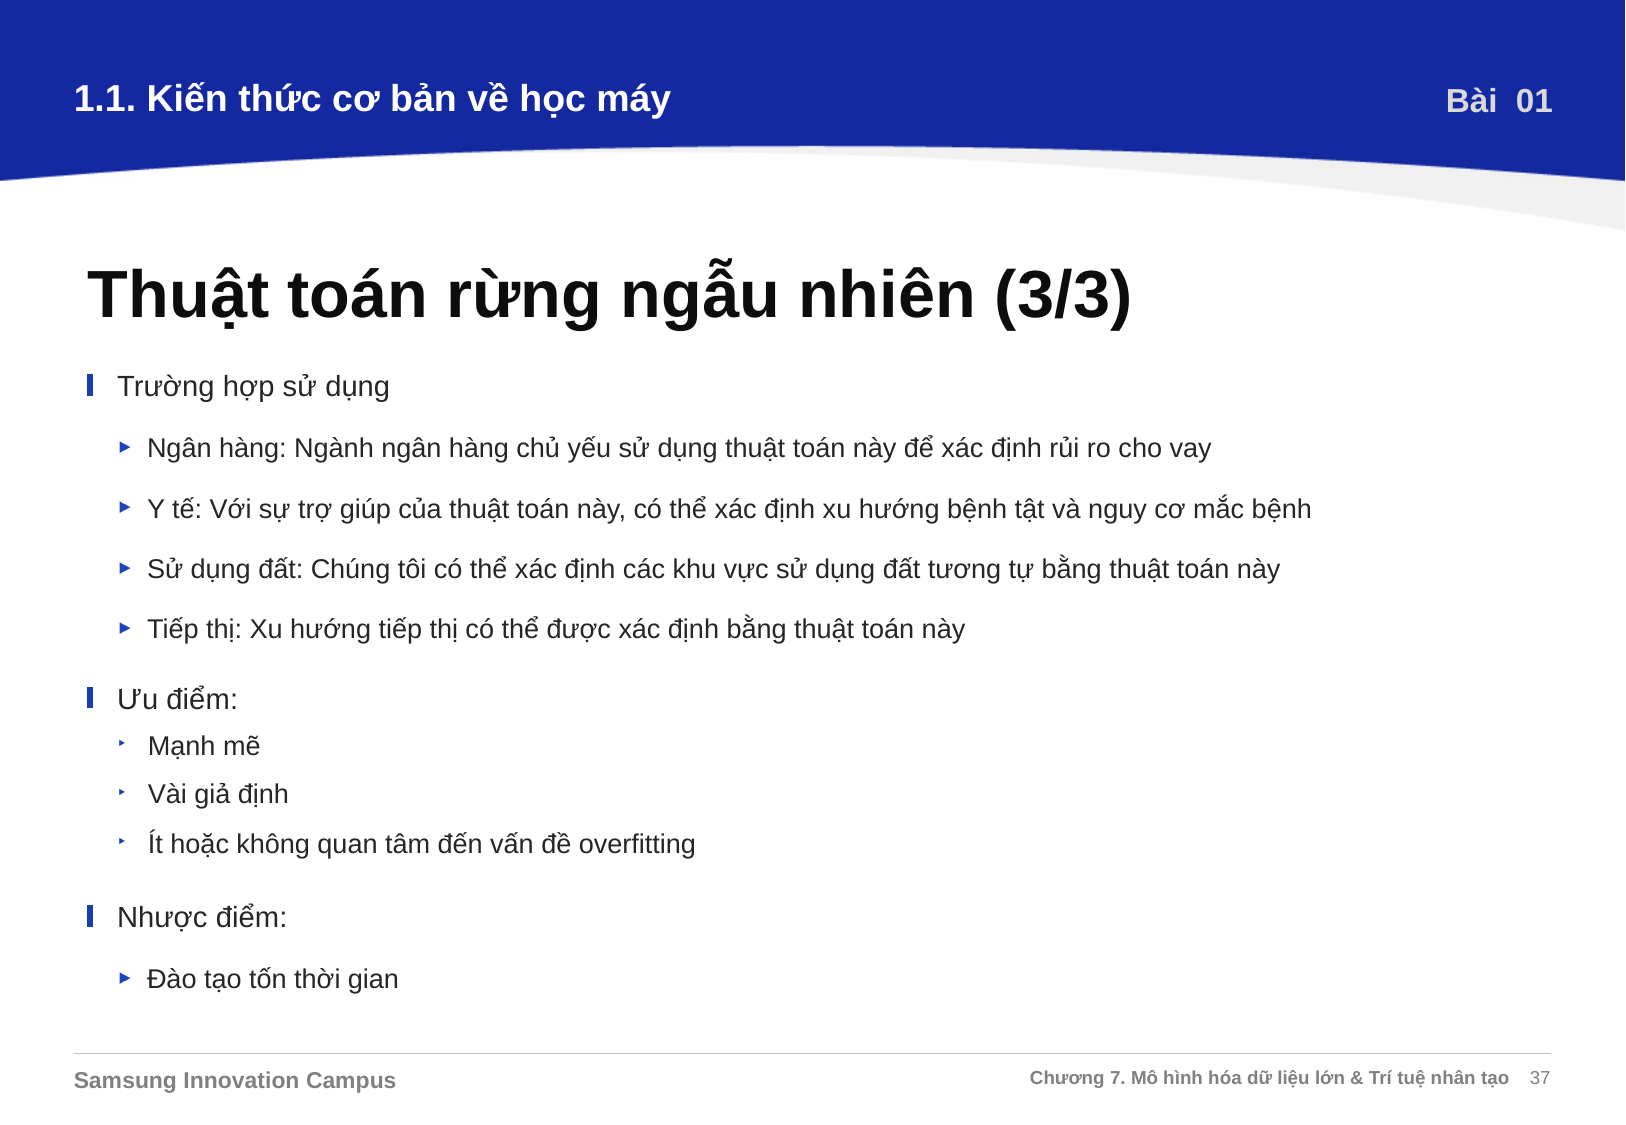

1.1. Kiến thức cơ bản về học máy
Bài  01

Thuật toán rừng ngẫu nhiên (3/3)
Trường hợp sử dụng
Ngân hàng: Ngành ngân hàng chủ yếu sử dụng thuật toán này để xác định rủi ro cho vay
Y tế: Với sự trợ giúp của thuật toán này, có thể xác định xu hướng bệnh tật và nguy cơ mắc bệnh
Sử dụng đất: Chúng tôi có thể xác định các khu vực sử dụng đất tương tự bằng thuật toán này
Tiếp thị: Xu hướng tiếp thị có thể được xác định bằng thuật toán này
Ưu điểm:
Mạnh mẽ
Vài giả định
Ít hoặc không quan tâm đến vấn đề overfitting
Nhược điểm:
Đào tạo tốn thời gian